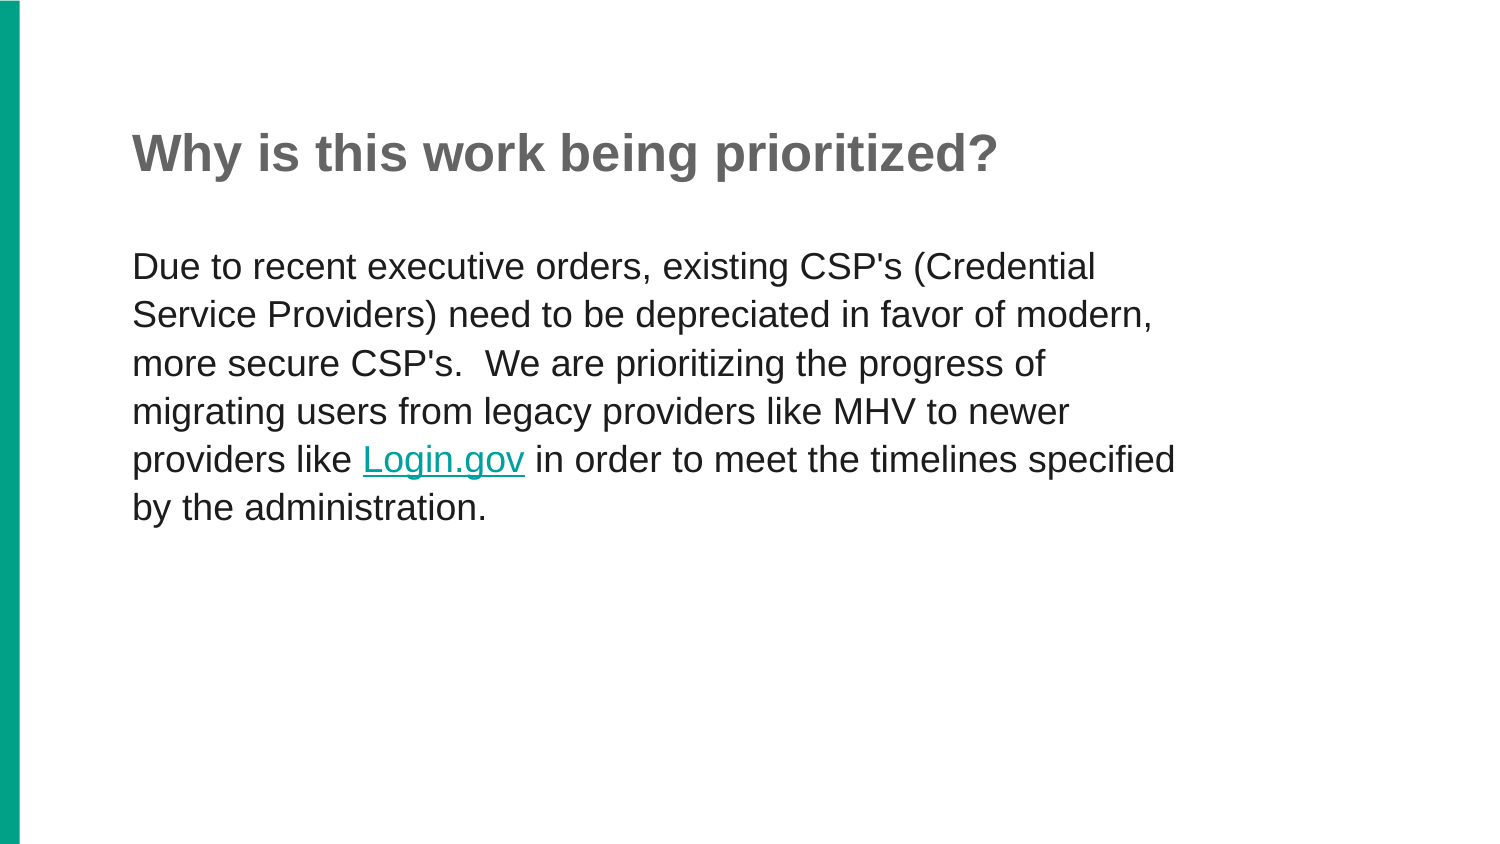

# Why is this work being prioritized?
Due to recent executive orders, existing CSP's (Credential Service Providers) need to be depreciated in favor of modern, more secure CSP's.  We are prioritizing the progress of migrating users from legacy providers like MHV to newer providers like Login.gov in order to meet the timelines specified by the administration.